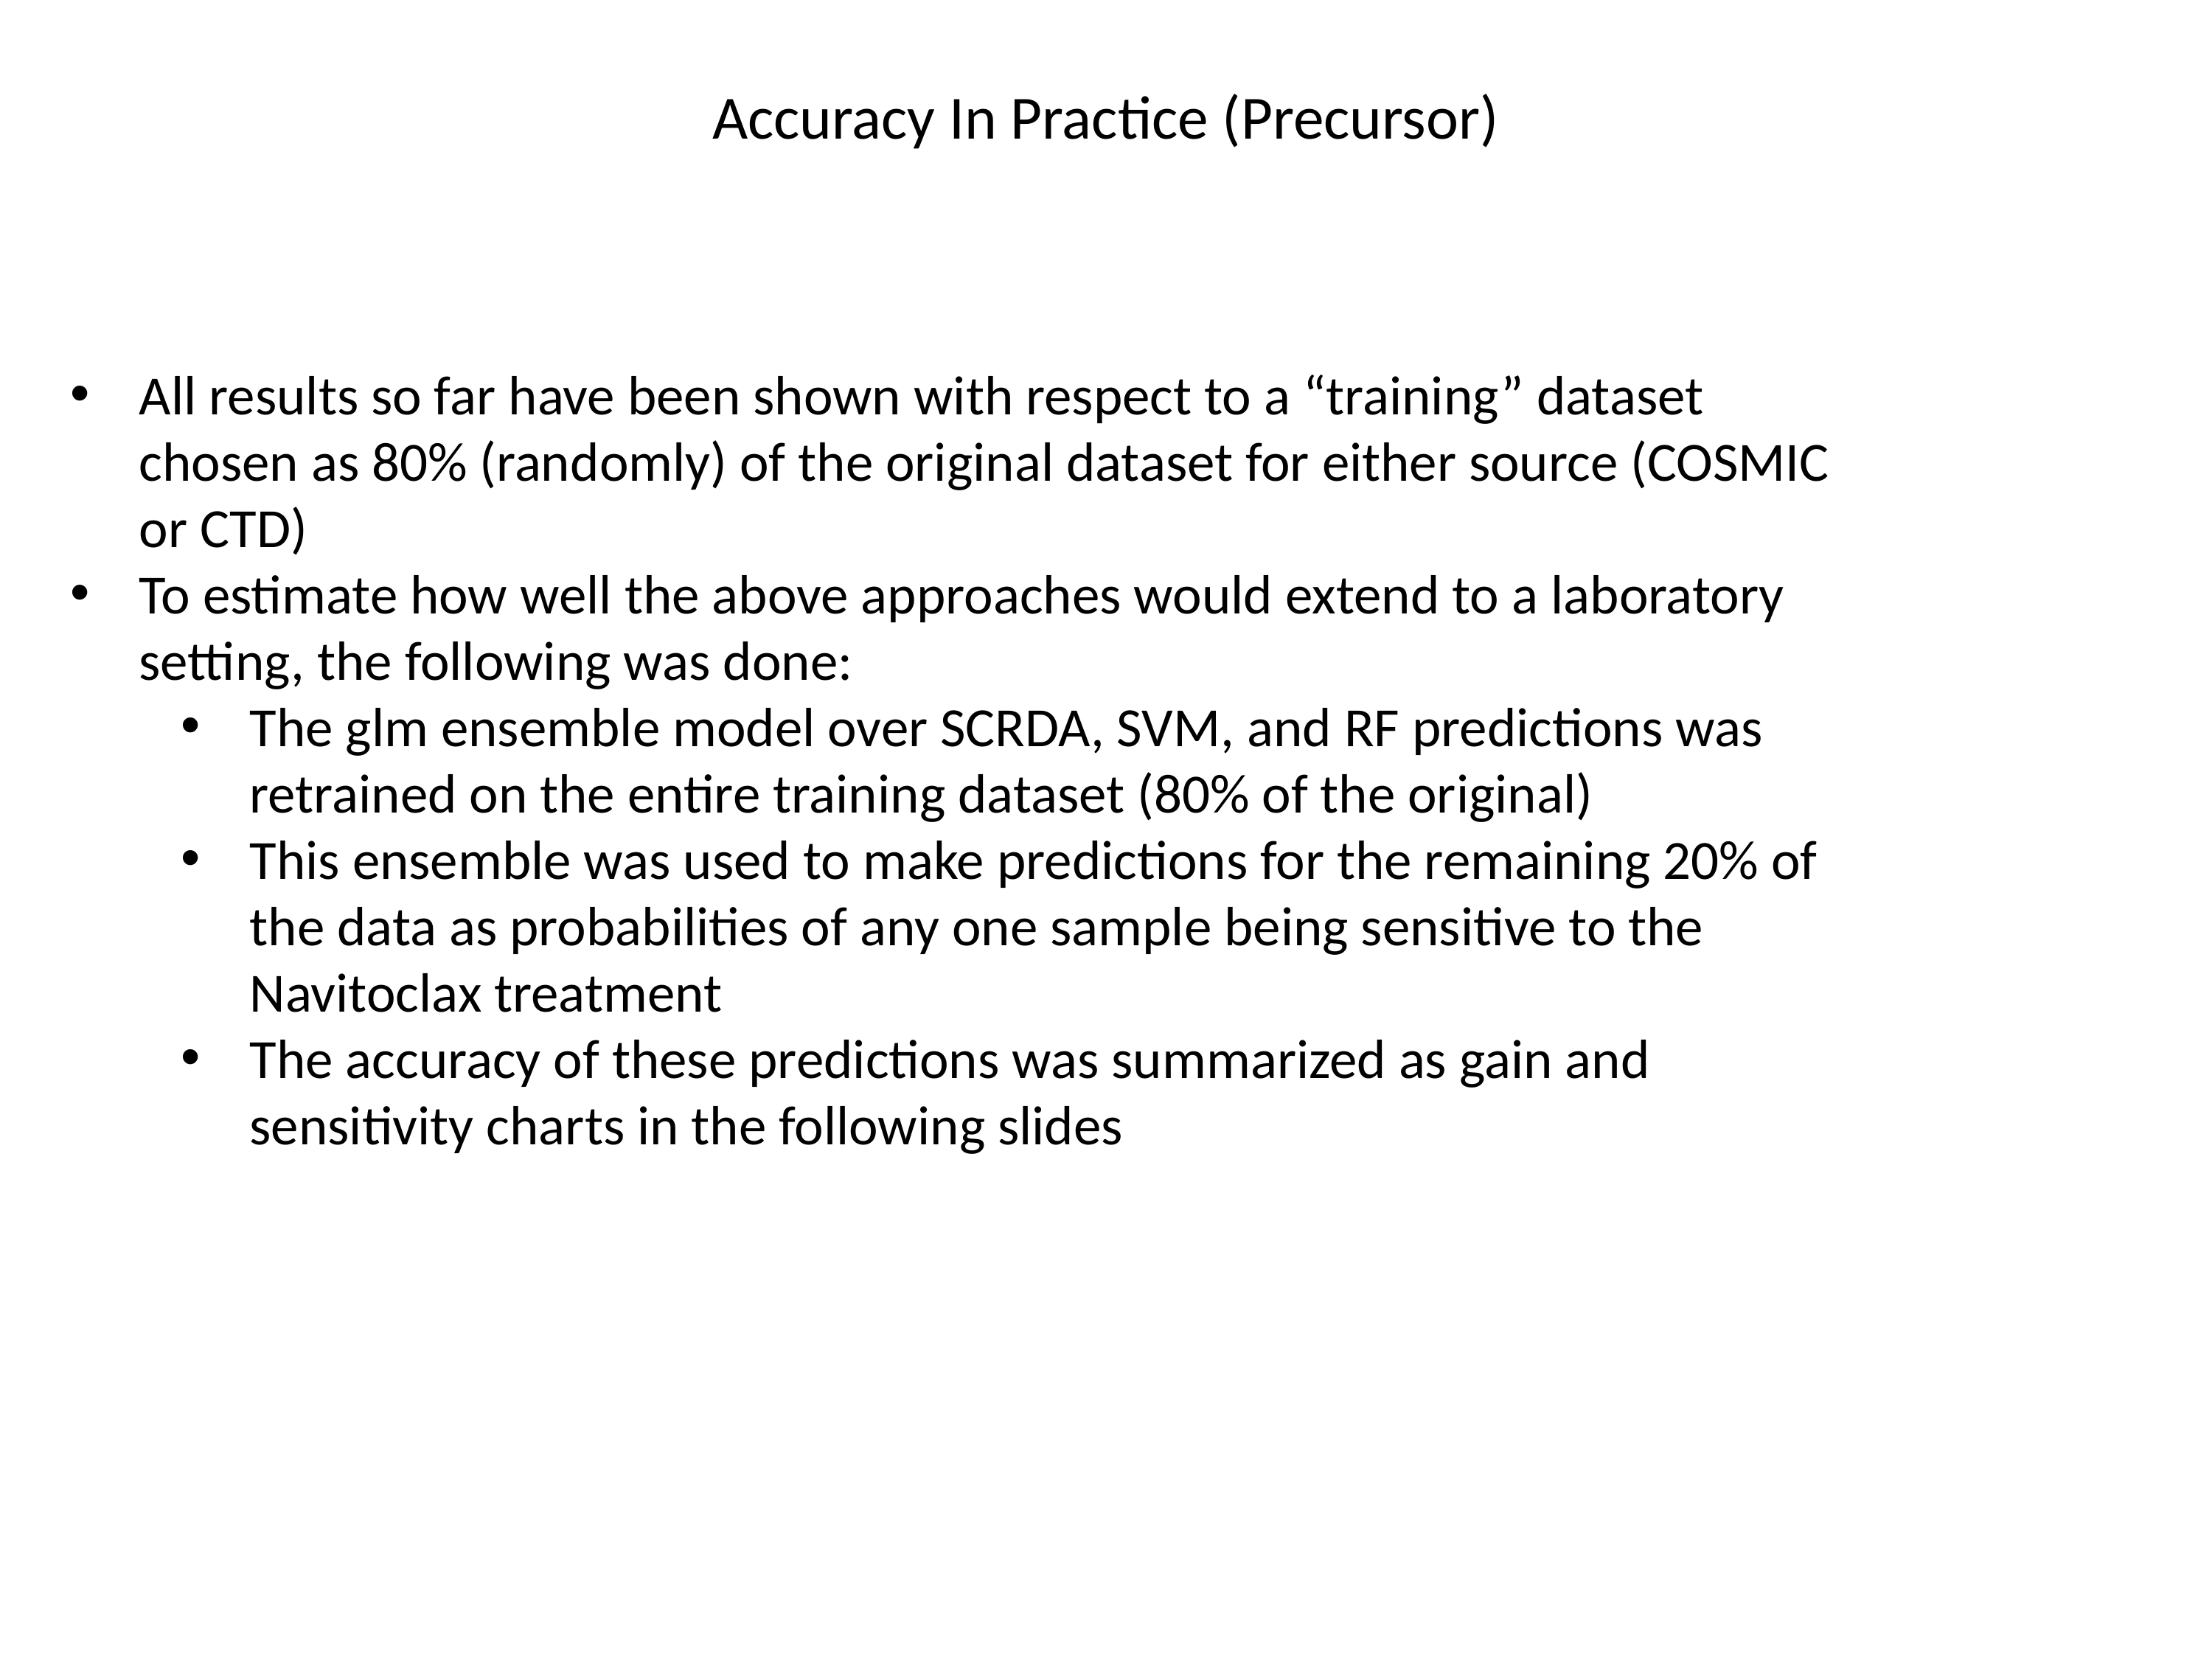

# Accuracy In Practice (Precursor)
All results so far have been shown with respect to a “training” dataset chosen as 80% (randomly) of the original dataset for either source (COSMIC or CTD)
To estimate how well the above approaches would extend to a laboratory setting, the following was done:
The glm ensemble model over SCRDA, SVM, and RF predictions was retrained on the entire training dataset (80% of the original)
This ensemble was used to make predictions for the remaining 20% of the data as probabilities of any one sample being sensitive to the Navitoclax treatment
The accuracy of these predictions was summarized as gain and sensitivity charts in the following slides